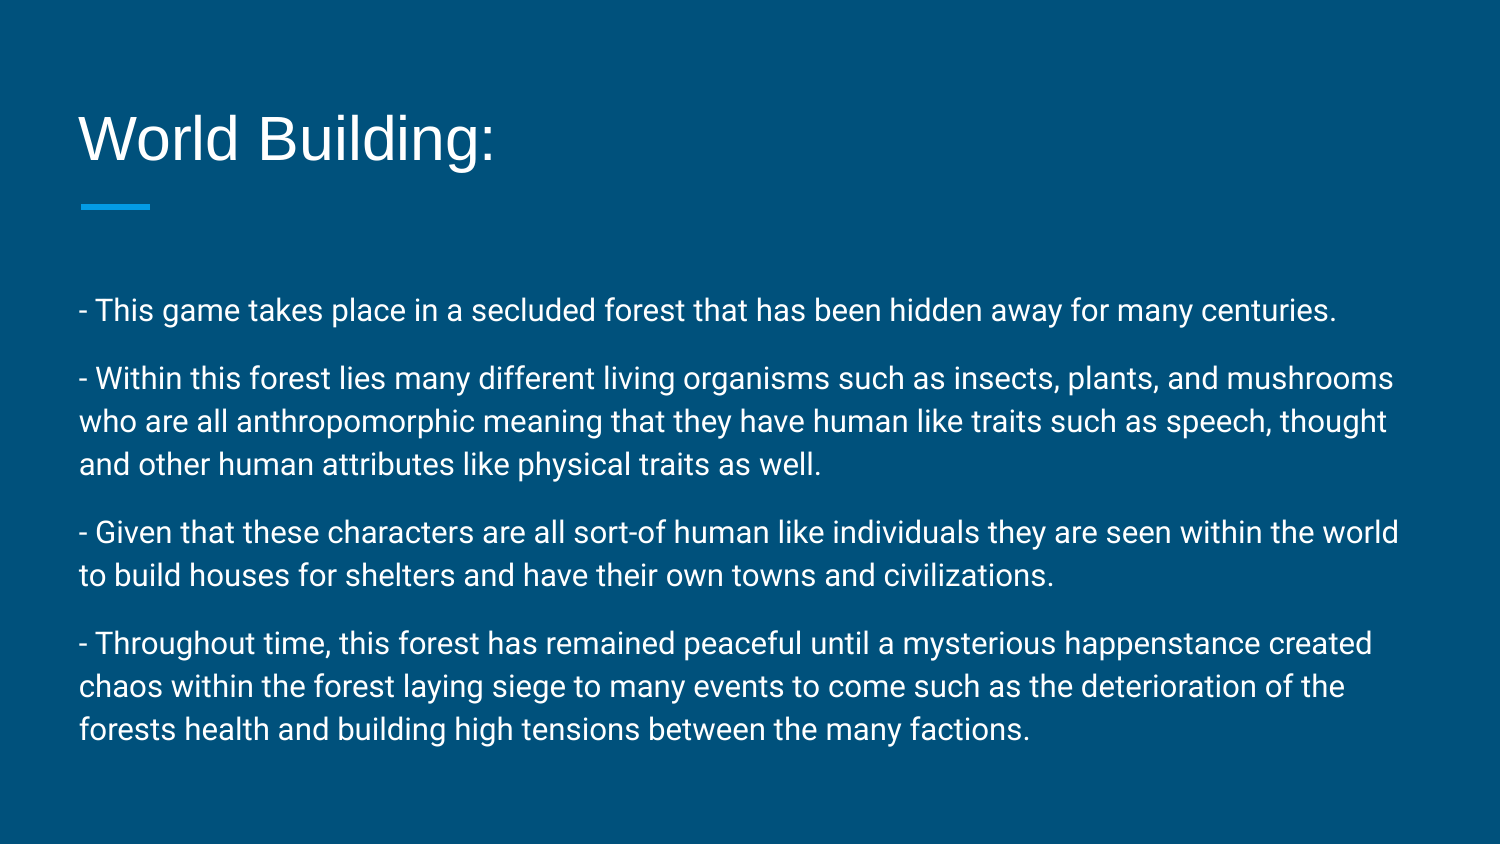

# World Building:
- This game takes place in a secluded forest that has been hidden away for many centuries.
- Within this forest lies many different living organisms such as insects, plants, and mushrooms who are all anthropomorphic meaning that they have human like traits such as speech, thought and other human attributes like physical traits as well.
- Given that these characters are all sort-of human like individuals they are seen within the world to build houses for shelters and have their own towns and civilizations.
- Throughout time, this forest has remained peaceful until a mysterious happenstance created chaos within the forest laying siege to many events to come such as the deterioration of the forests health and building high tensions between the many factions.